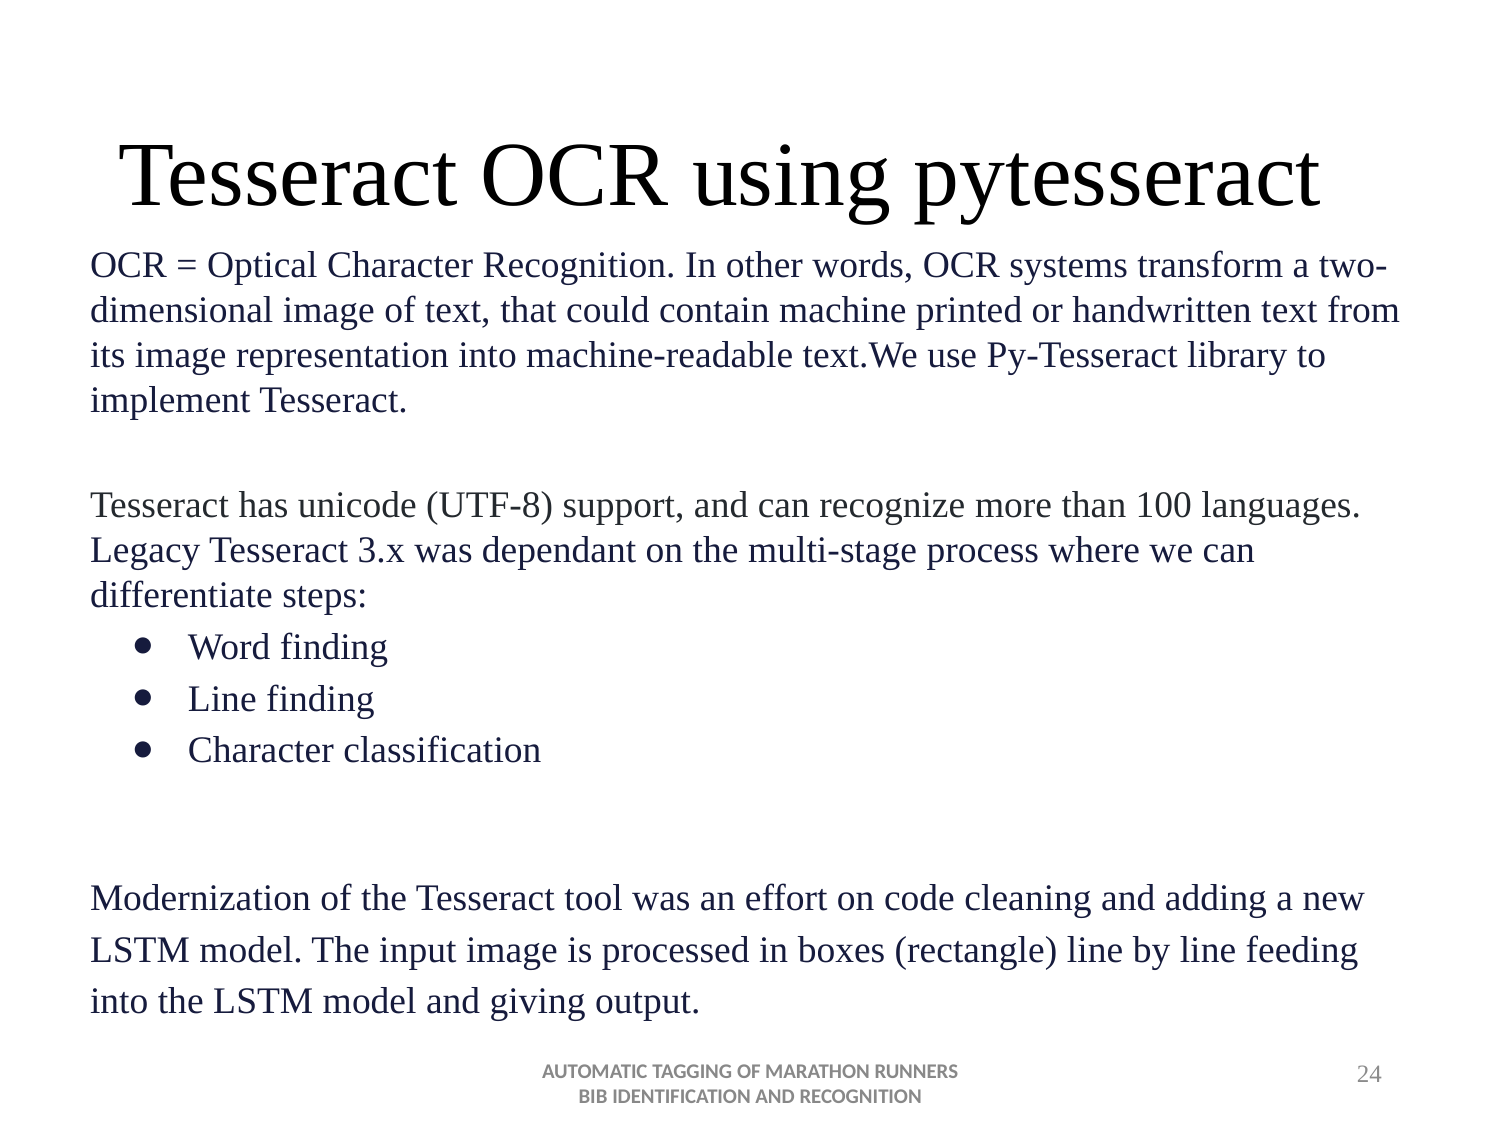

# Tesseract OCR using pytesseract
OCR = Optical Character Recognition. In other words, OCR systems transform a two-dimensional image of text, that could contain machine printed or handwritten text from its image representation into machine-readable text.We use Py-Tesseract library to implement Tesseract.

Tesseract has unicode (UTF-8) support, and can recognize more than 100 languages. Legacy Tesseract 3.x was dependant on the multi-stage process where we can differentiate steps:
Word finding
Line finding
Character classification
Modernization of the Tesseract tool was an effort on code cleaning and adding a new LSTM model. The input image is processed in boxes (rectangle) line by line feeding into the LSTM model and giving output.
AUTOMATIC TAGGING OF MARATHON RUNNERS BIB IDENTIFICATION AND RECOGNITION

24